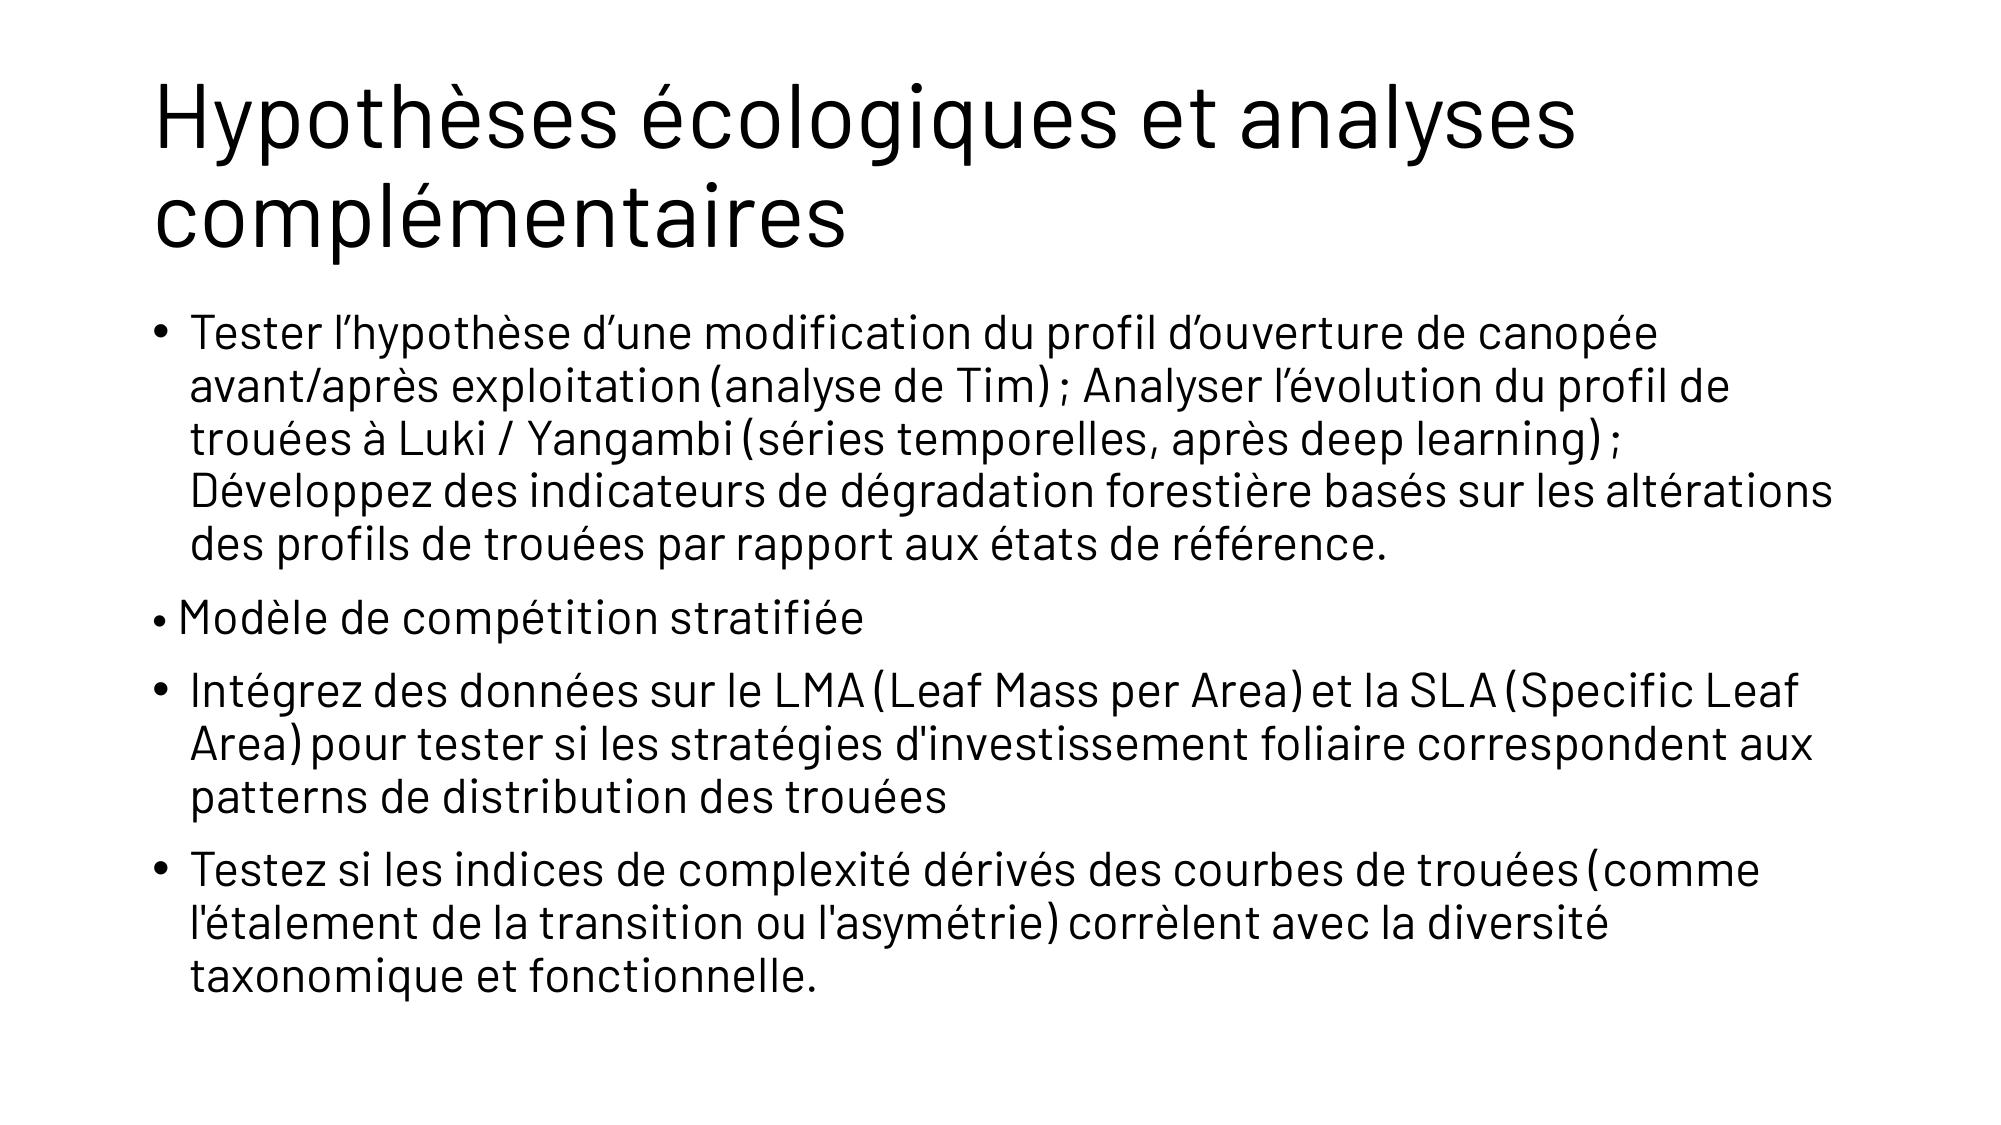

# Hypothèses écologiques et analyses complémentaires
Tester l’hypothèse d’une modification du profil d’ouverture de canopée avant/après exploitation (analyse de Tim) ; Analyser l’évolution du profil de trouées à Luki / Yangambi (séries temporelles, après deep learning) ; Développez des indicateurs de dégradation forestière basés sur les altérations des profils de trouées par rapport aux états de référence.
• Modèle de compétition stratifiée
Intégrez des données sur le LMA (Leaf Mass per Area) et la SLA (Specific Leaf Area) pour tester si les stratégies d'investissement foliaire correspondent aux patterns de distribution des trouées
Testez si les indices de complexité dérivés des courbes de trouées (comme l'étalement de la transition ou l'asymétrie) corrèlent avec la diversité taxonomique et fonctionnelle.